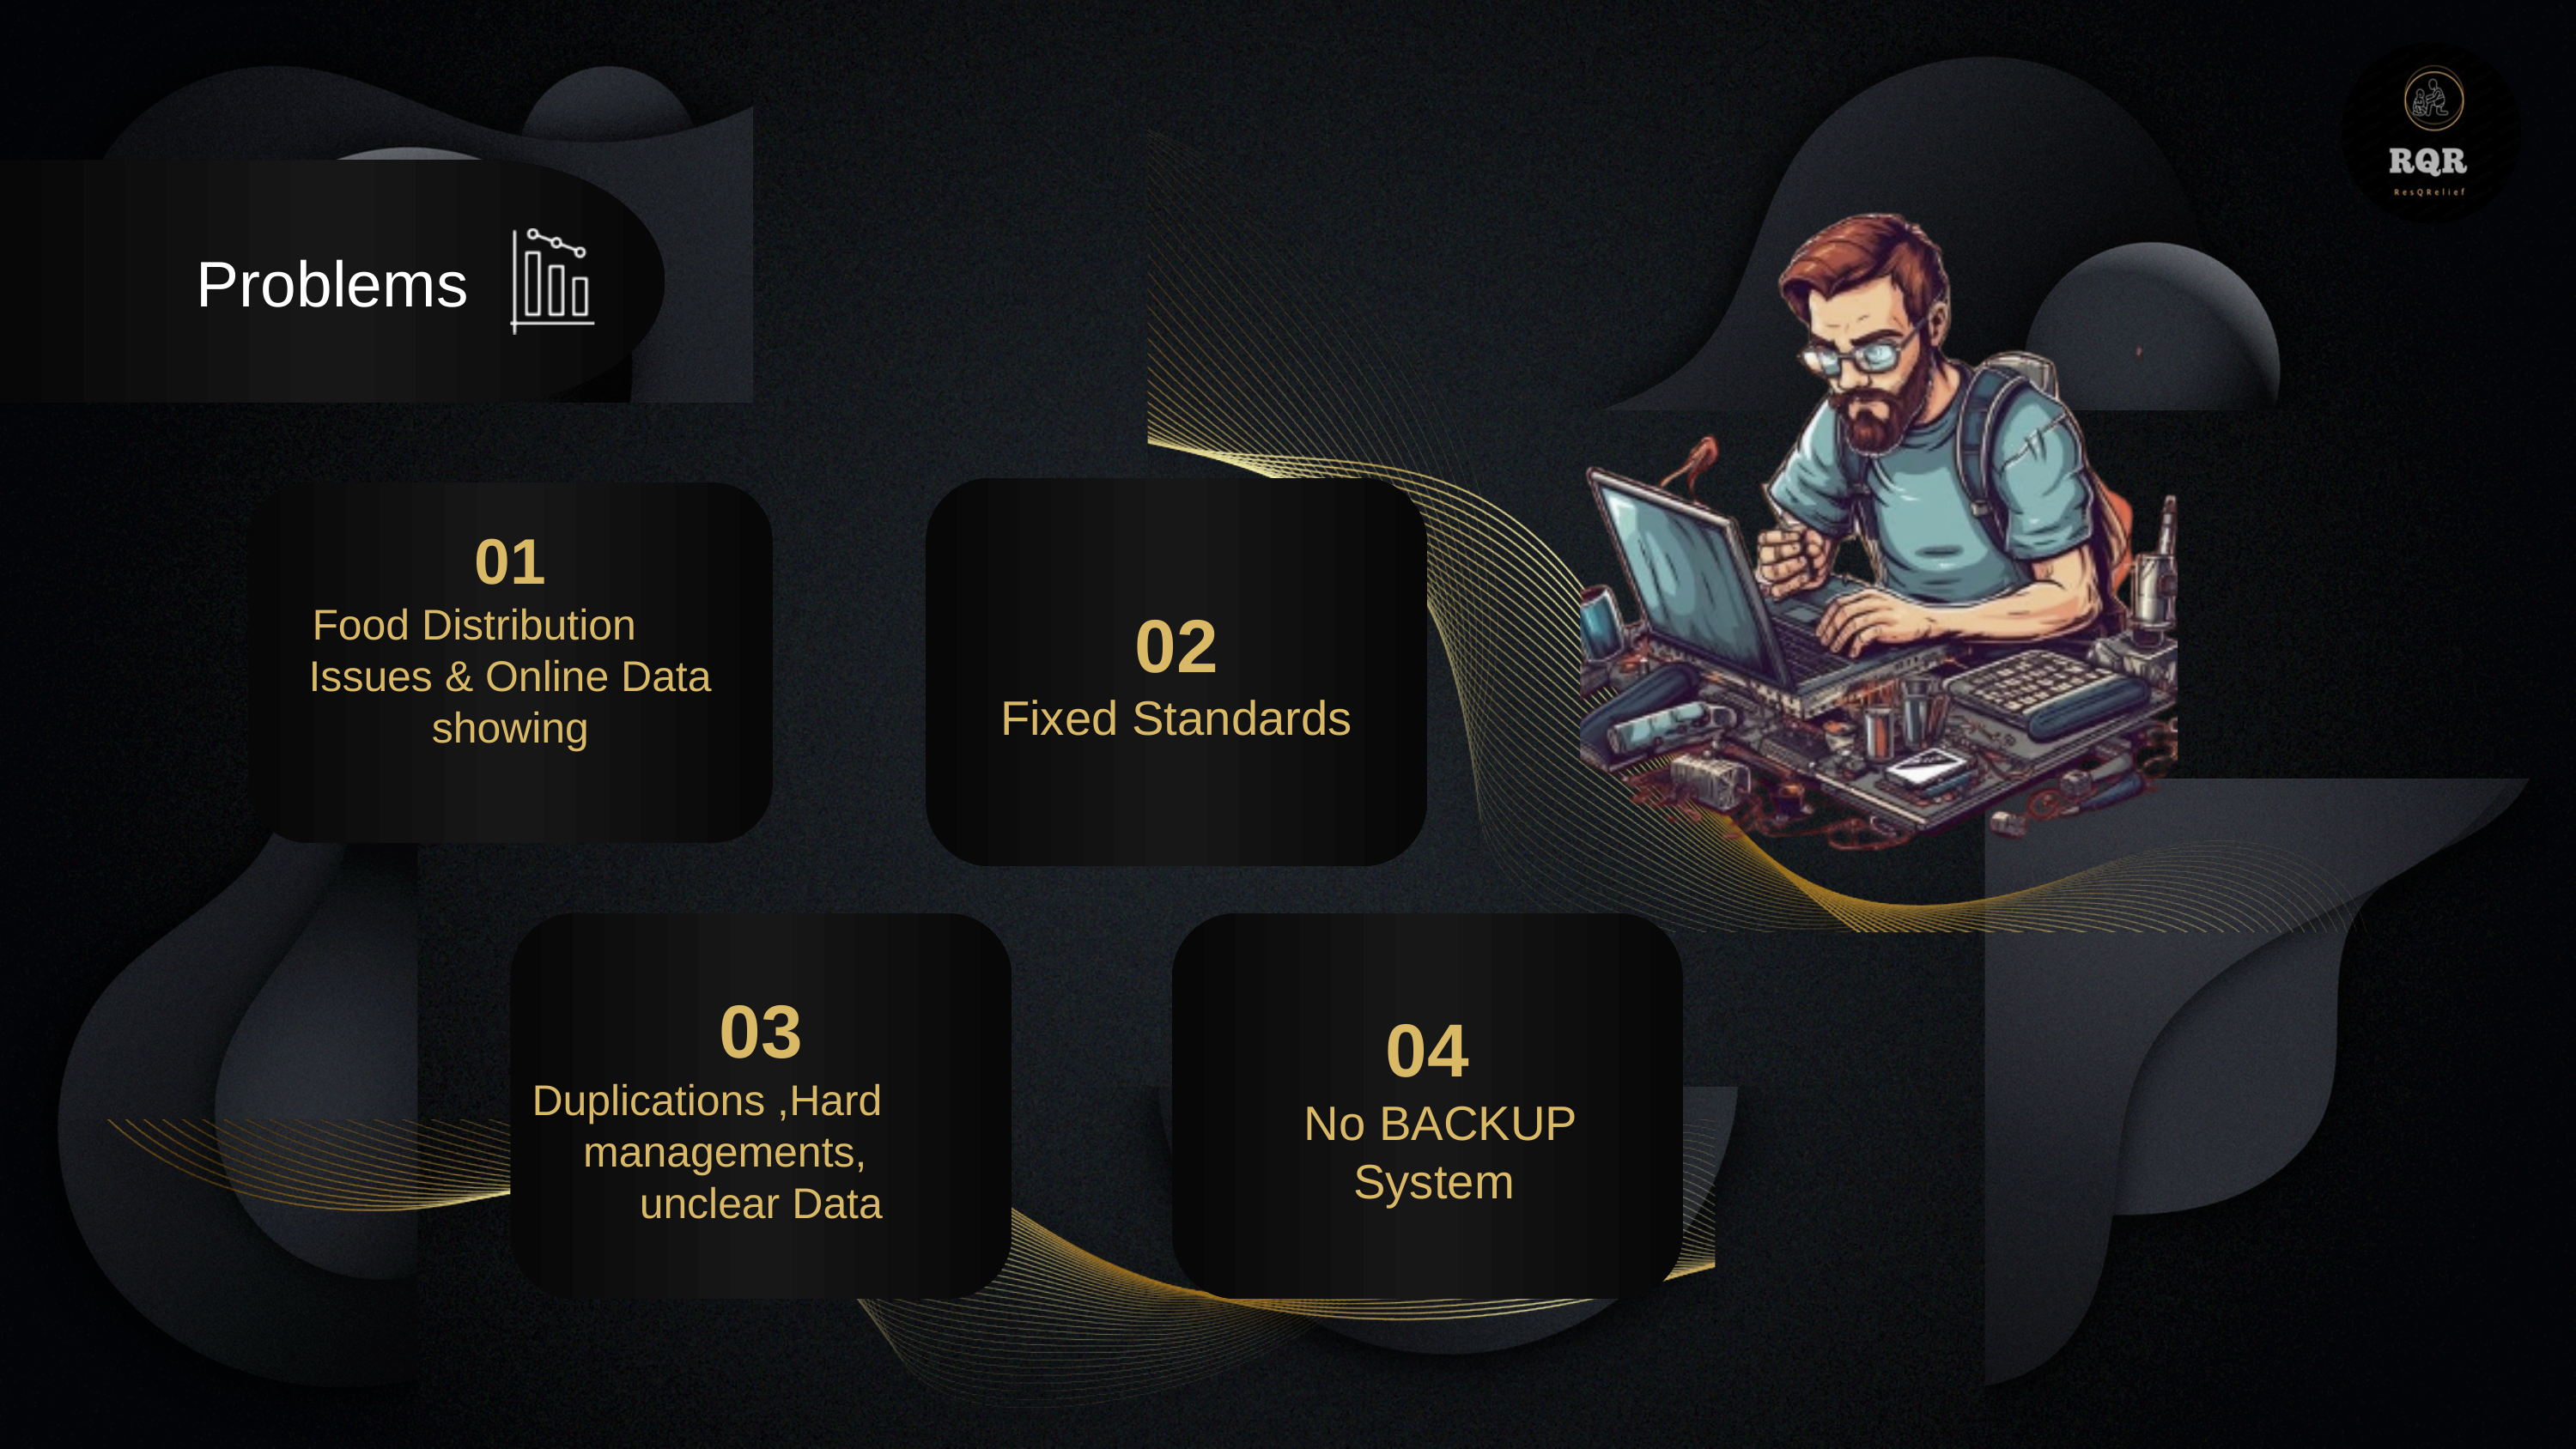

Problems

02
Fixed Standards

01
Food Distribution       Issues & Online Data showing

03
Duplications ,Hard          managements,       unclear Data

04
  No BACKUP
 System

Presentation template by